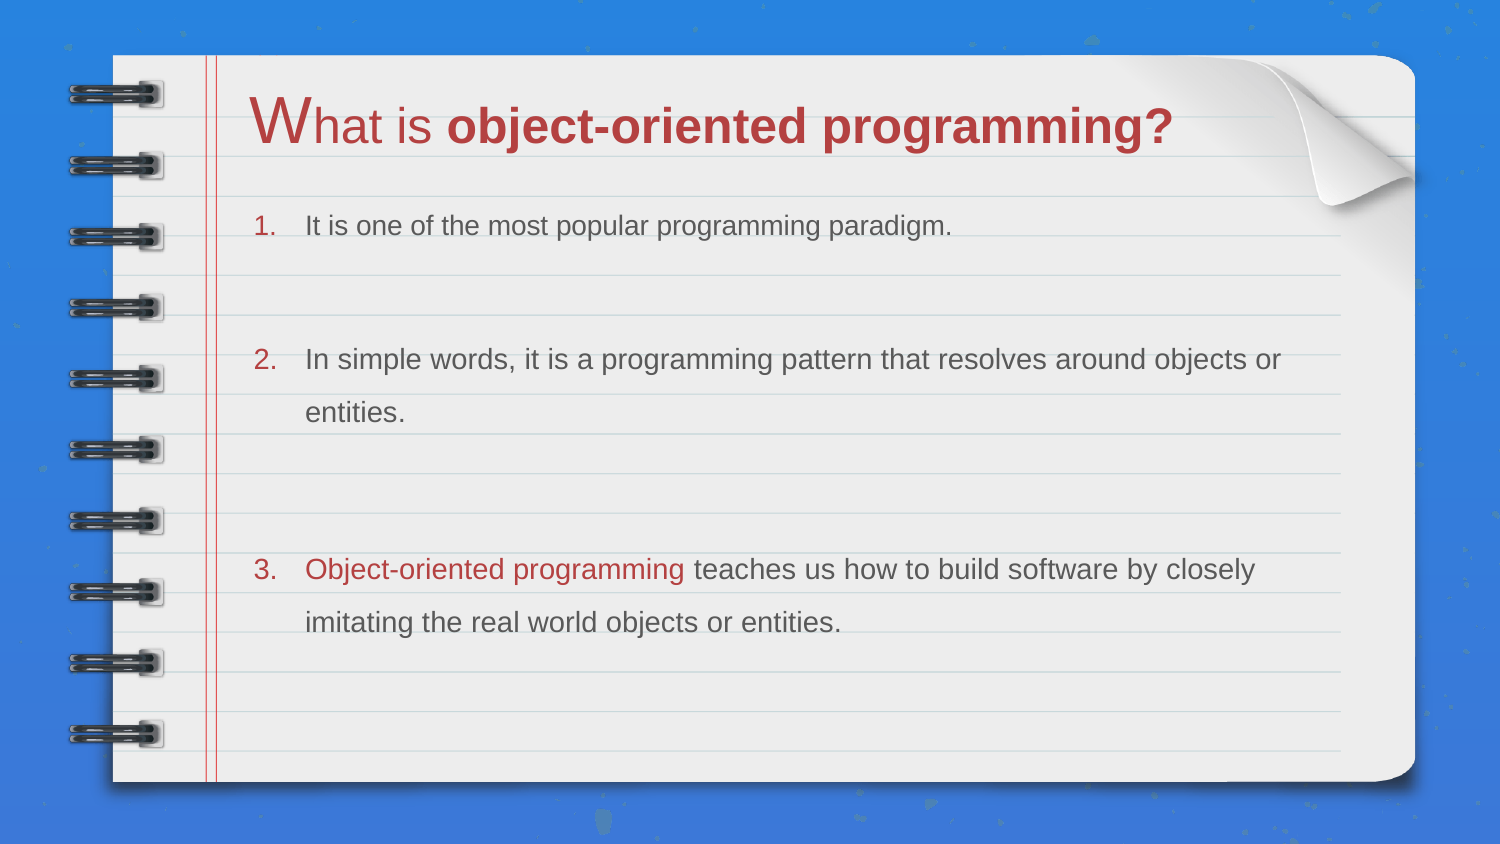

What is object-oriented programming?
# It is one of the most popular programming paradigm.

In simple words, it is a programming pattern that resolves around objects or entities.

Object-oriented programming teaches us how to build software by closely imitating the real world objects or entities.